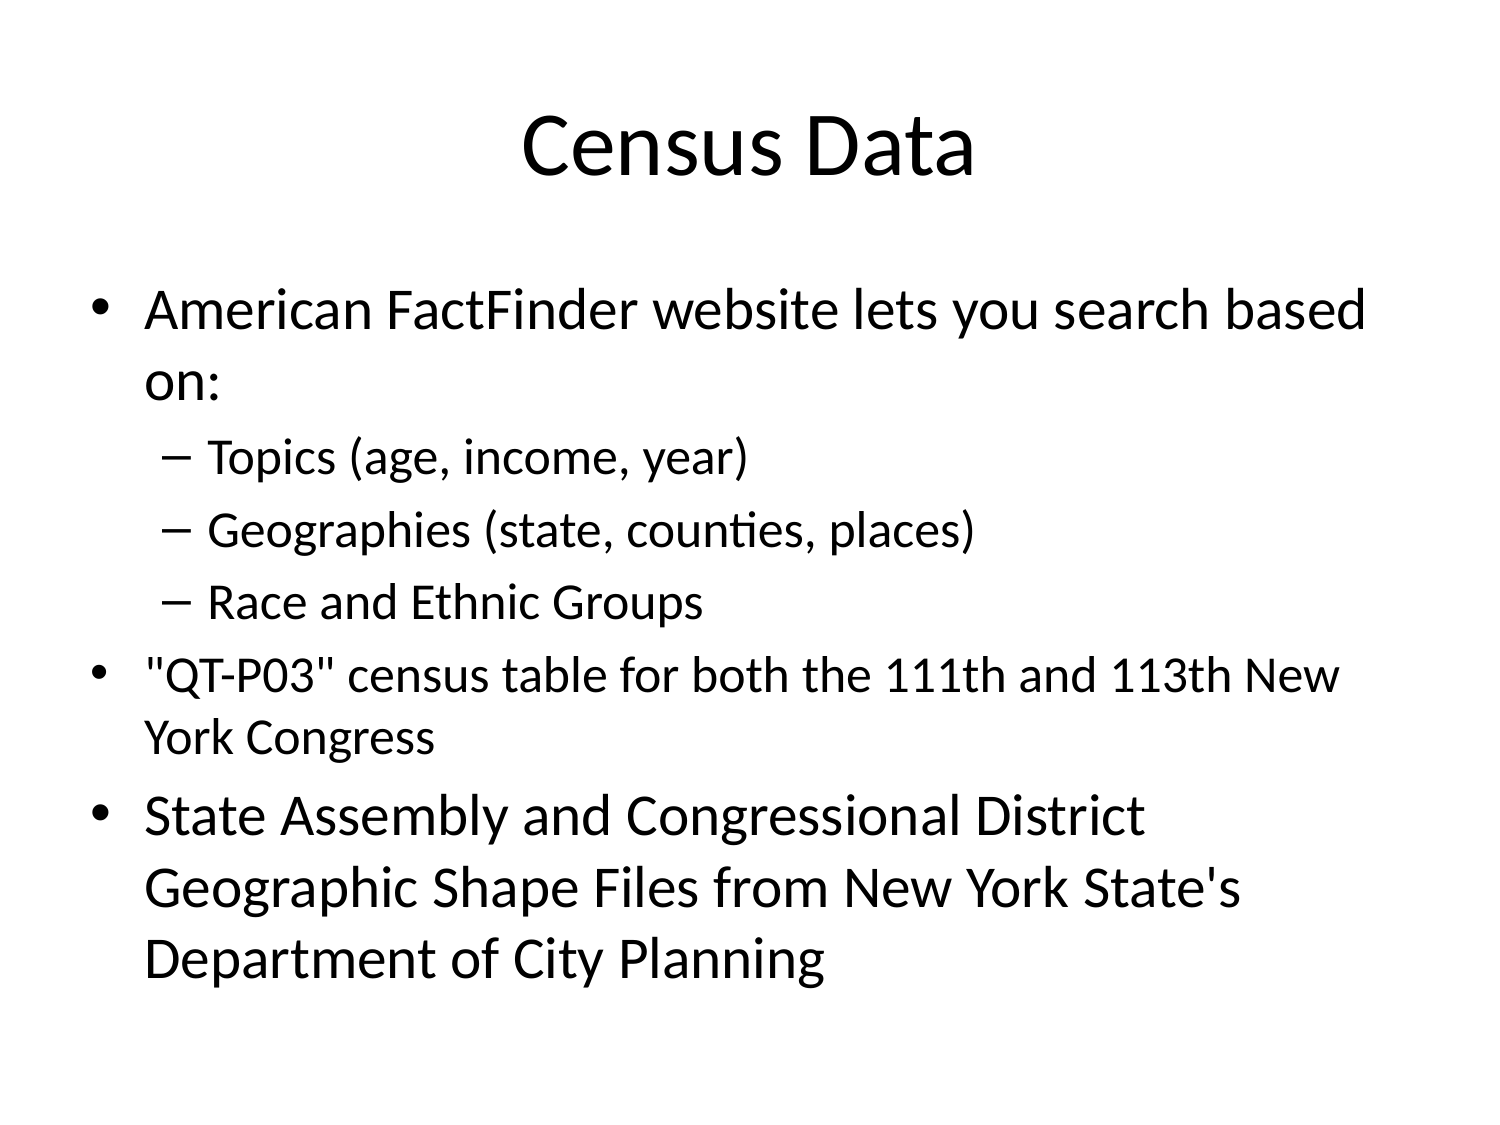

# Census Data
American FactFinder website lets you search based on:
Topics (age, income, year)
Geographies (state, counties, places)
Race and Ethnic Groups
"QT-P03" census table for both the 111th and 113th New York Congress
State Assembly and Congressional District Geographic Shape Files from New York State's Department of City Planning